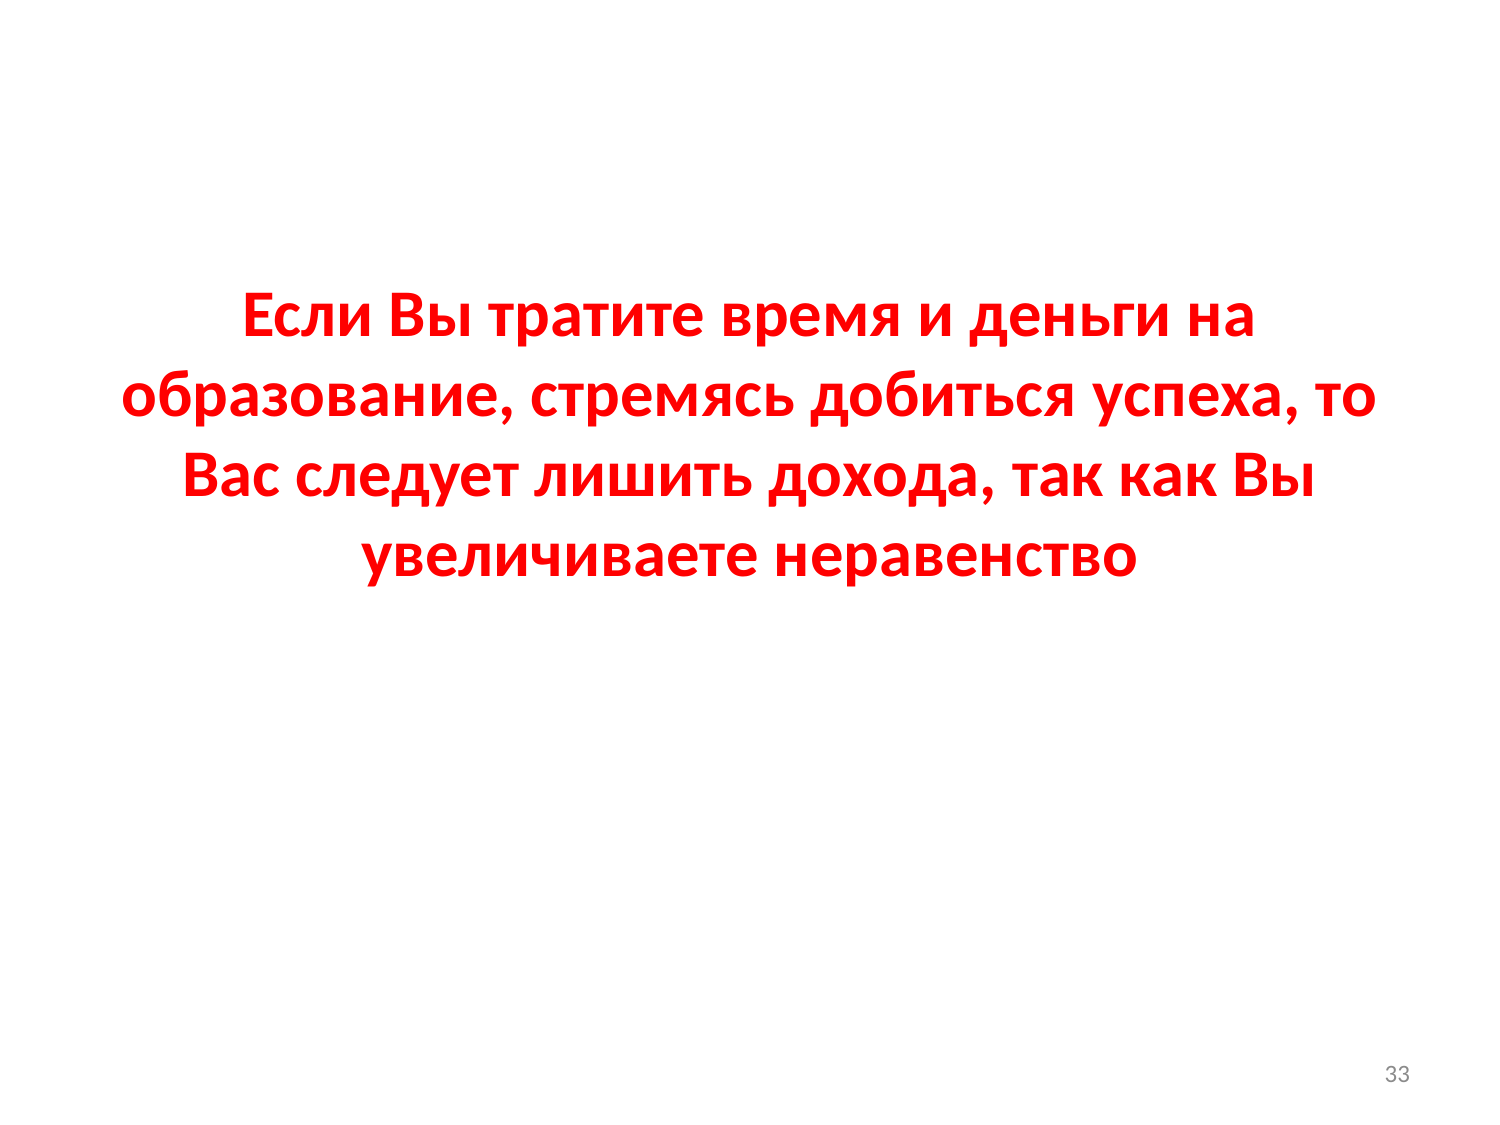

#
Если Вы тратите время и деньги на образование, стремясь добиться успеха, то Вас следует лишить дохода, так как Вы увеличиваете неравенство
33